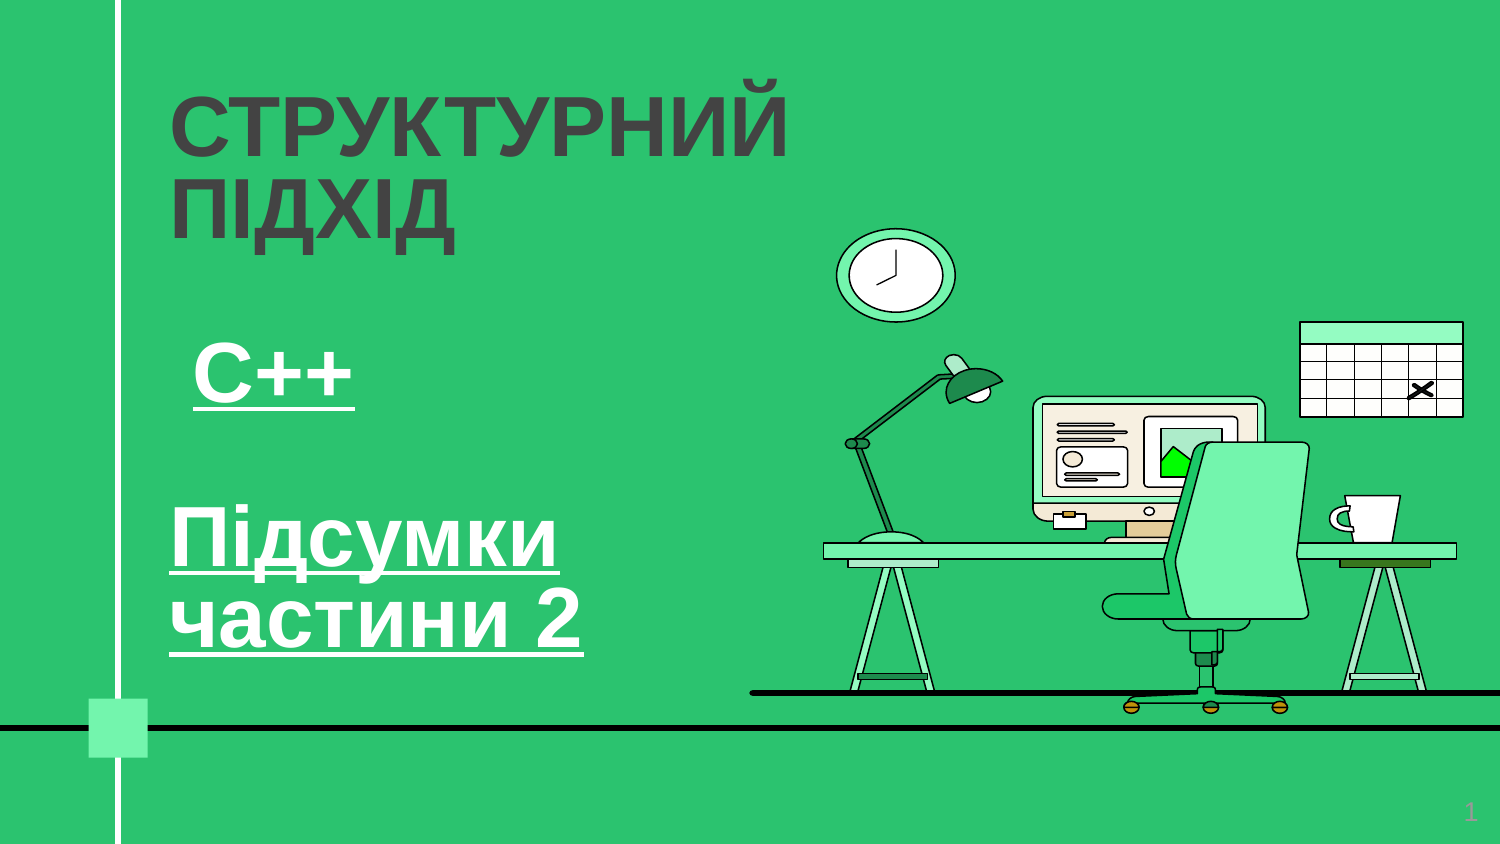

# СТРУКТУРНИЙ
ПІДХІД

 С++

Підсумки
частини 2
1